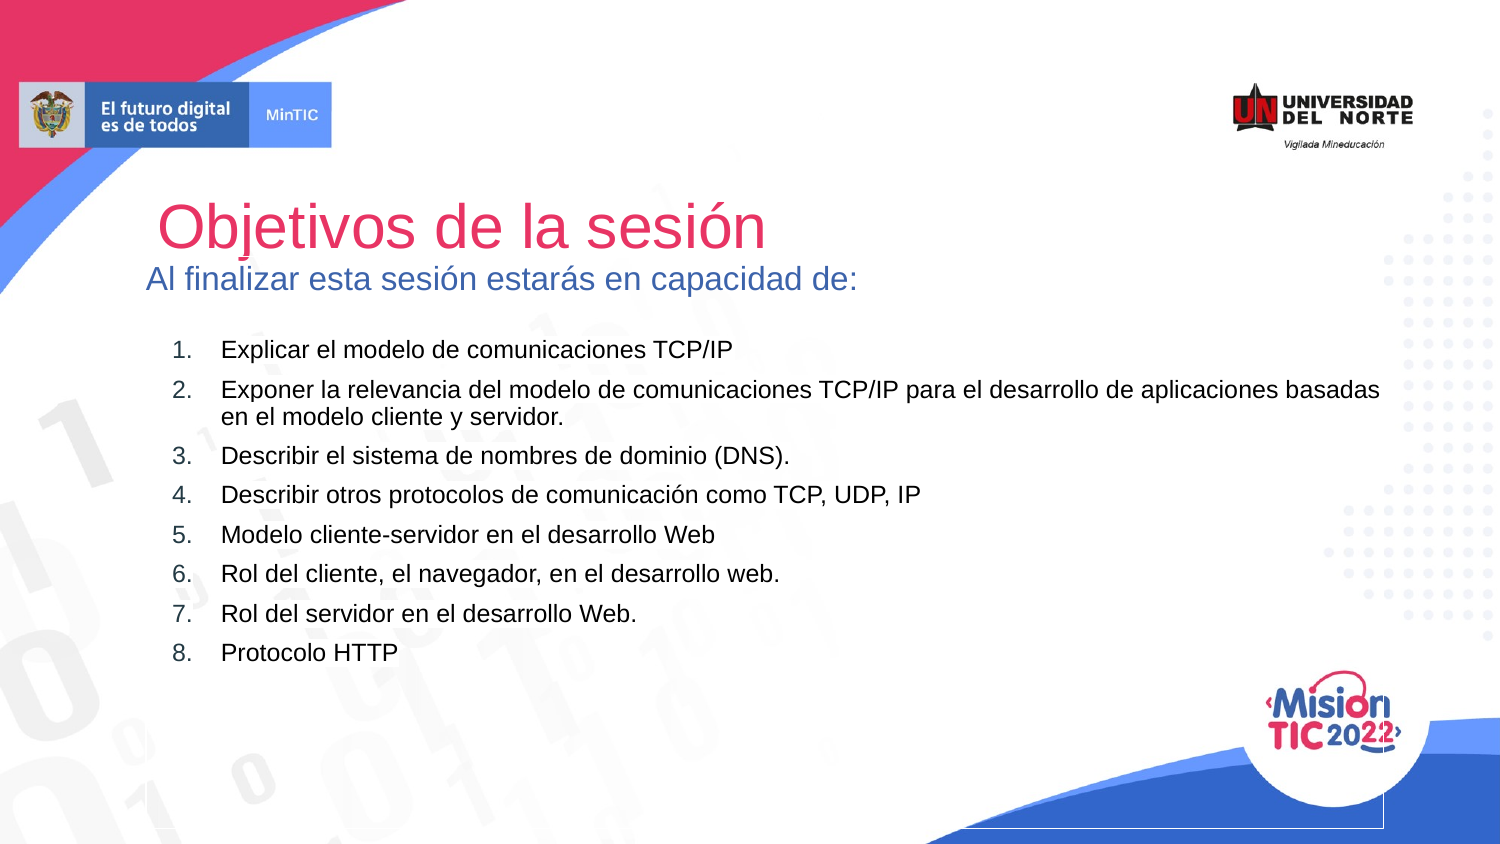

# Objetivos de la sesión
Al finalizar esta sesión estarás en capacidad de:

Explicar el modelo de comunicaciones TCP/IP
Exponer la relevancia del modelo de comunicaciones TCP/IP para el desarrollo de aplicaciones basadas en el modelo cliente y servidor.
Describir el sistema de nombres de dominio (DNS).
Describir otros protocolos de comunicación como TCP, UDP, IP
Modelo cliente-servidor en el desarrollo Web
Rol del cliente, el navegador, en el desarrollo web.
Rol del servidor en el desarrollo Web.
Protocolo HTTP